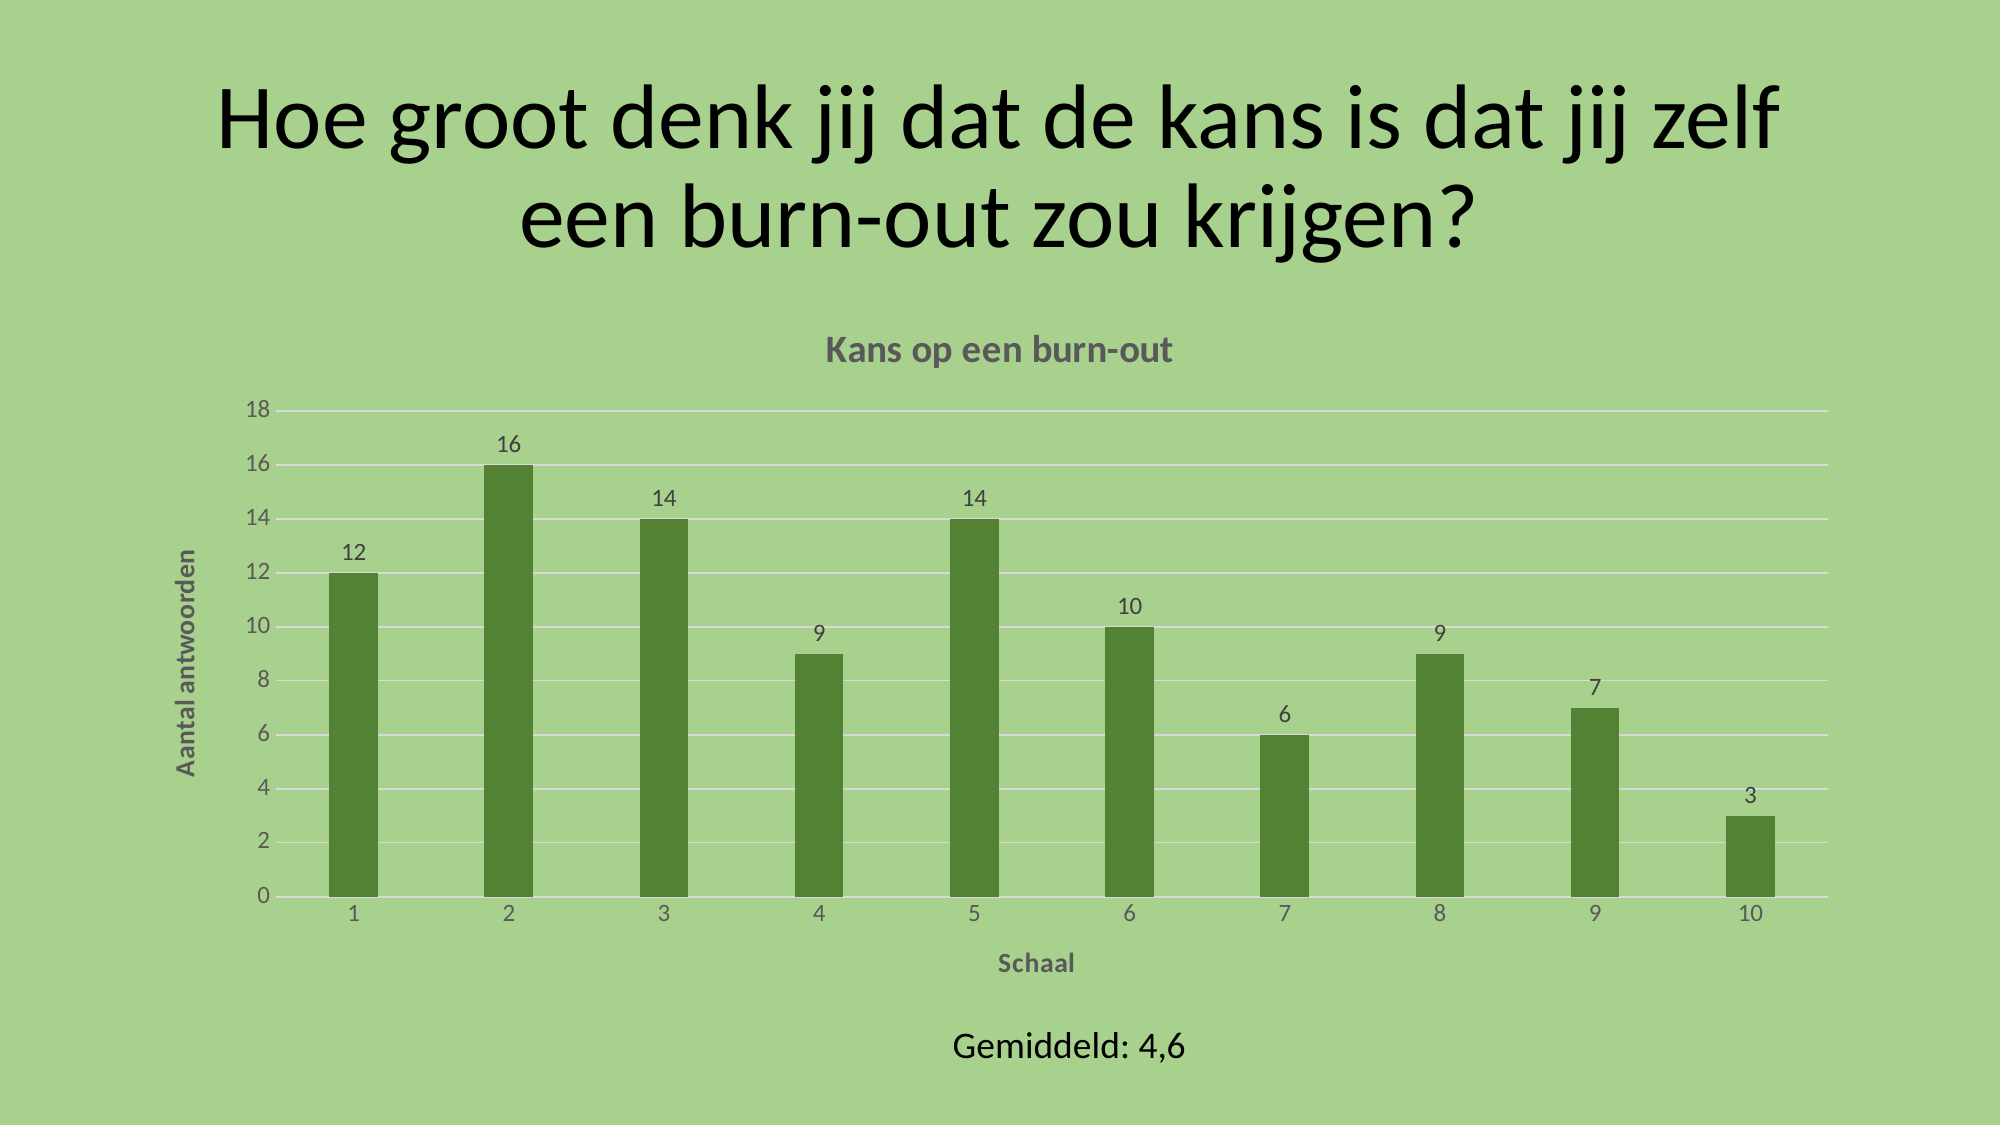

# Hoe groot denk jij dat de kans is dat jij zelf een burn-out zou krijgen?

### Chart: Kans op een burn-out

| Category | Reeks 1 |
|---|---|
| 1 | 12.0 |
| 2 | 16.0 |
| 3 | 14.0 |
| 4 | 9.0 |
| 5 | 14.0 |
| 6 | 10.0 |
| 7 | 6.0 |
| 8 | 9.0 |
| 9 | 7.0 |
| 10 | 3.0 |
Gemiddeld: 4,6